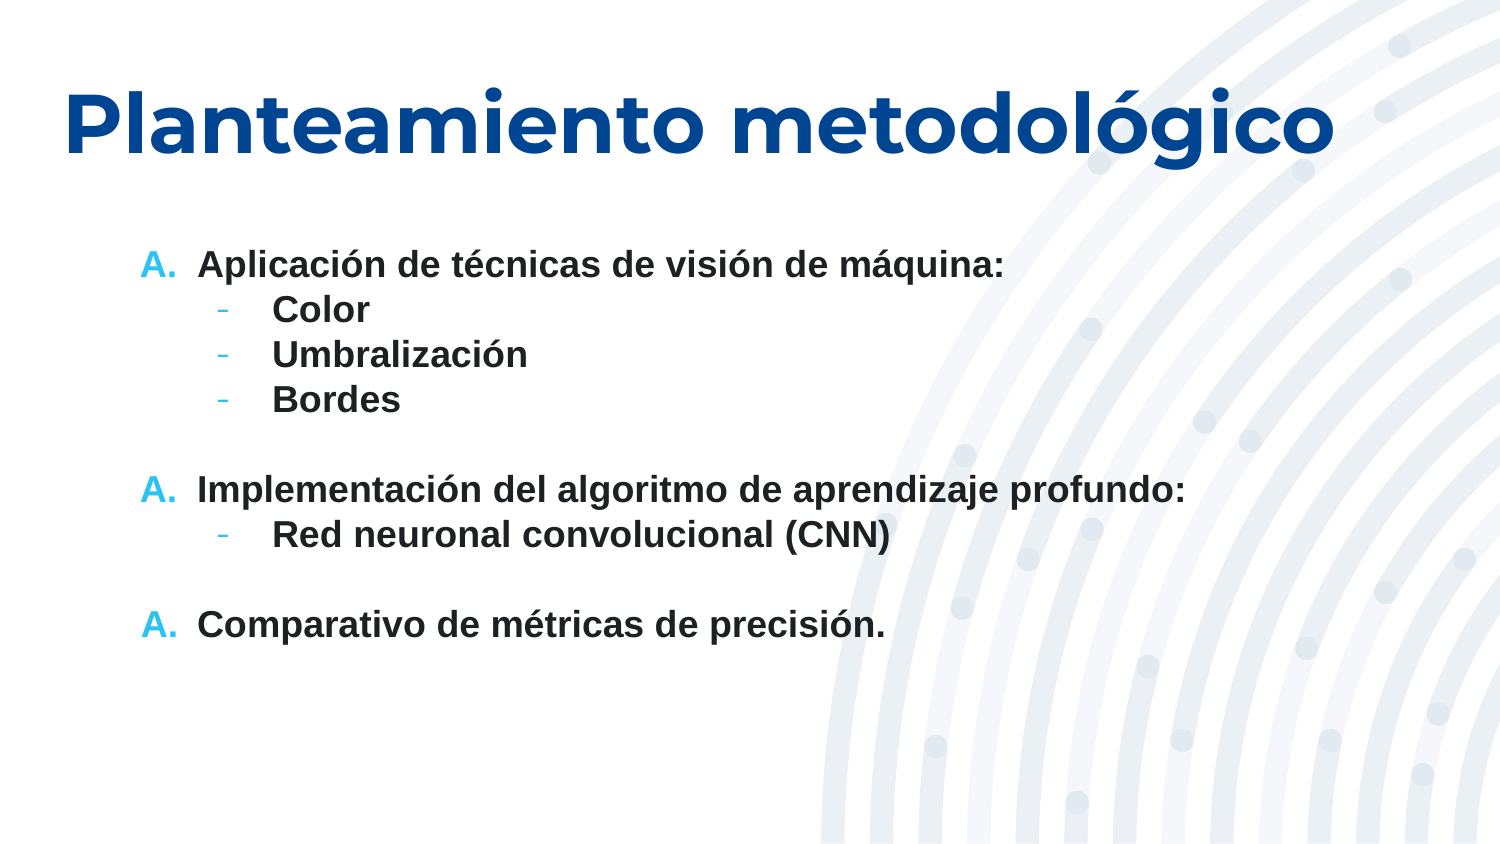

# Planteamiento metodológico
Aplicación de técnicas de visión de máquina:
Color
Umbralización
Bordes

Implementación del algoritmo de aprendizaje profundo:
Red neuronal convolucional (CNN)

Comparativo de métricas de precisión.